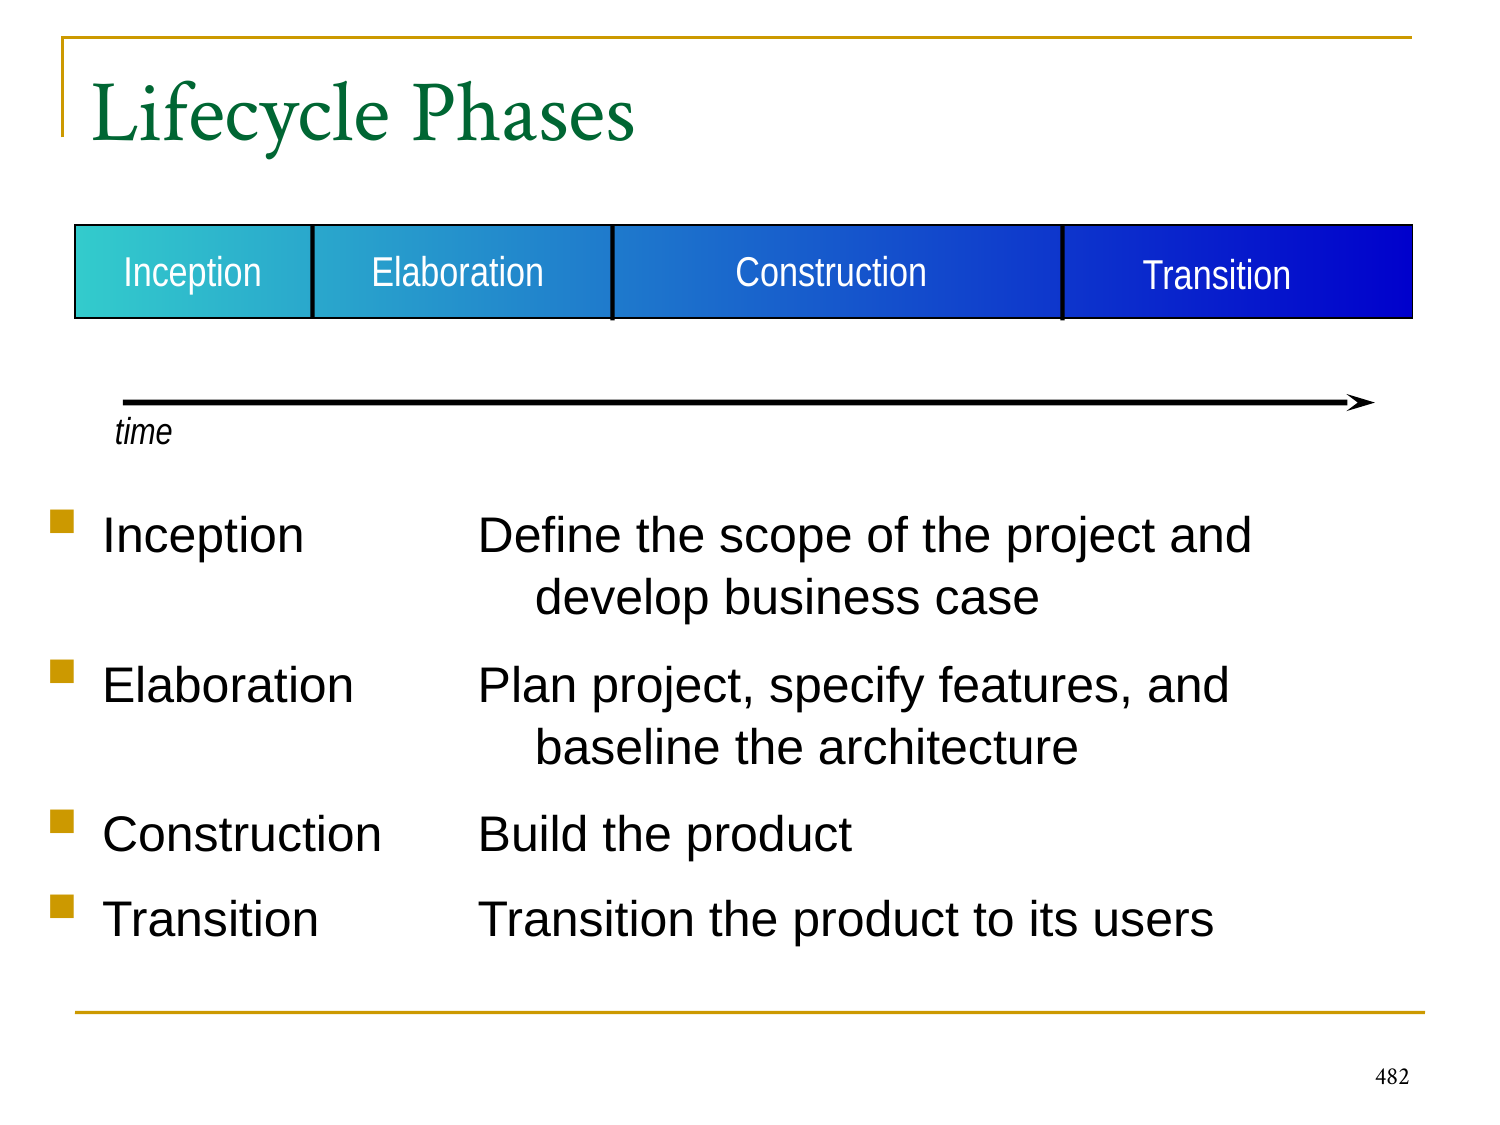

# Lifecycle Phases

Inception
Elaboration
Construction
Transition
time

 Inception 	Define the scope of the project and 			develop business case
 Elaboration 	Plan project, specify features, and 			baseline the architecture
 Construction 	Build the product
 Transition 	Transition the product to its users
482